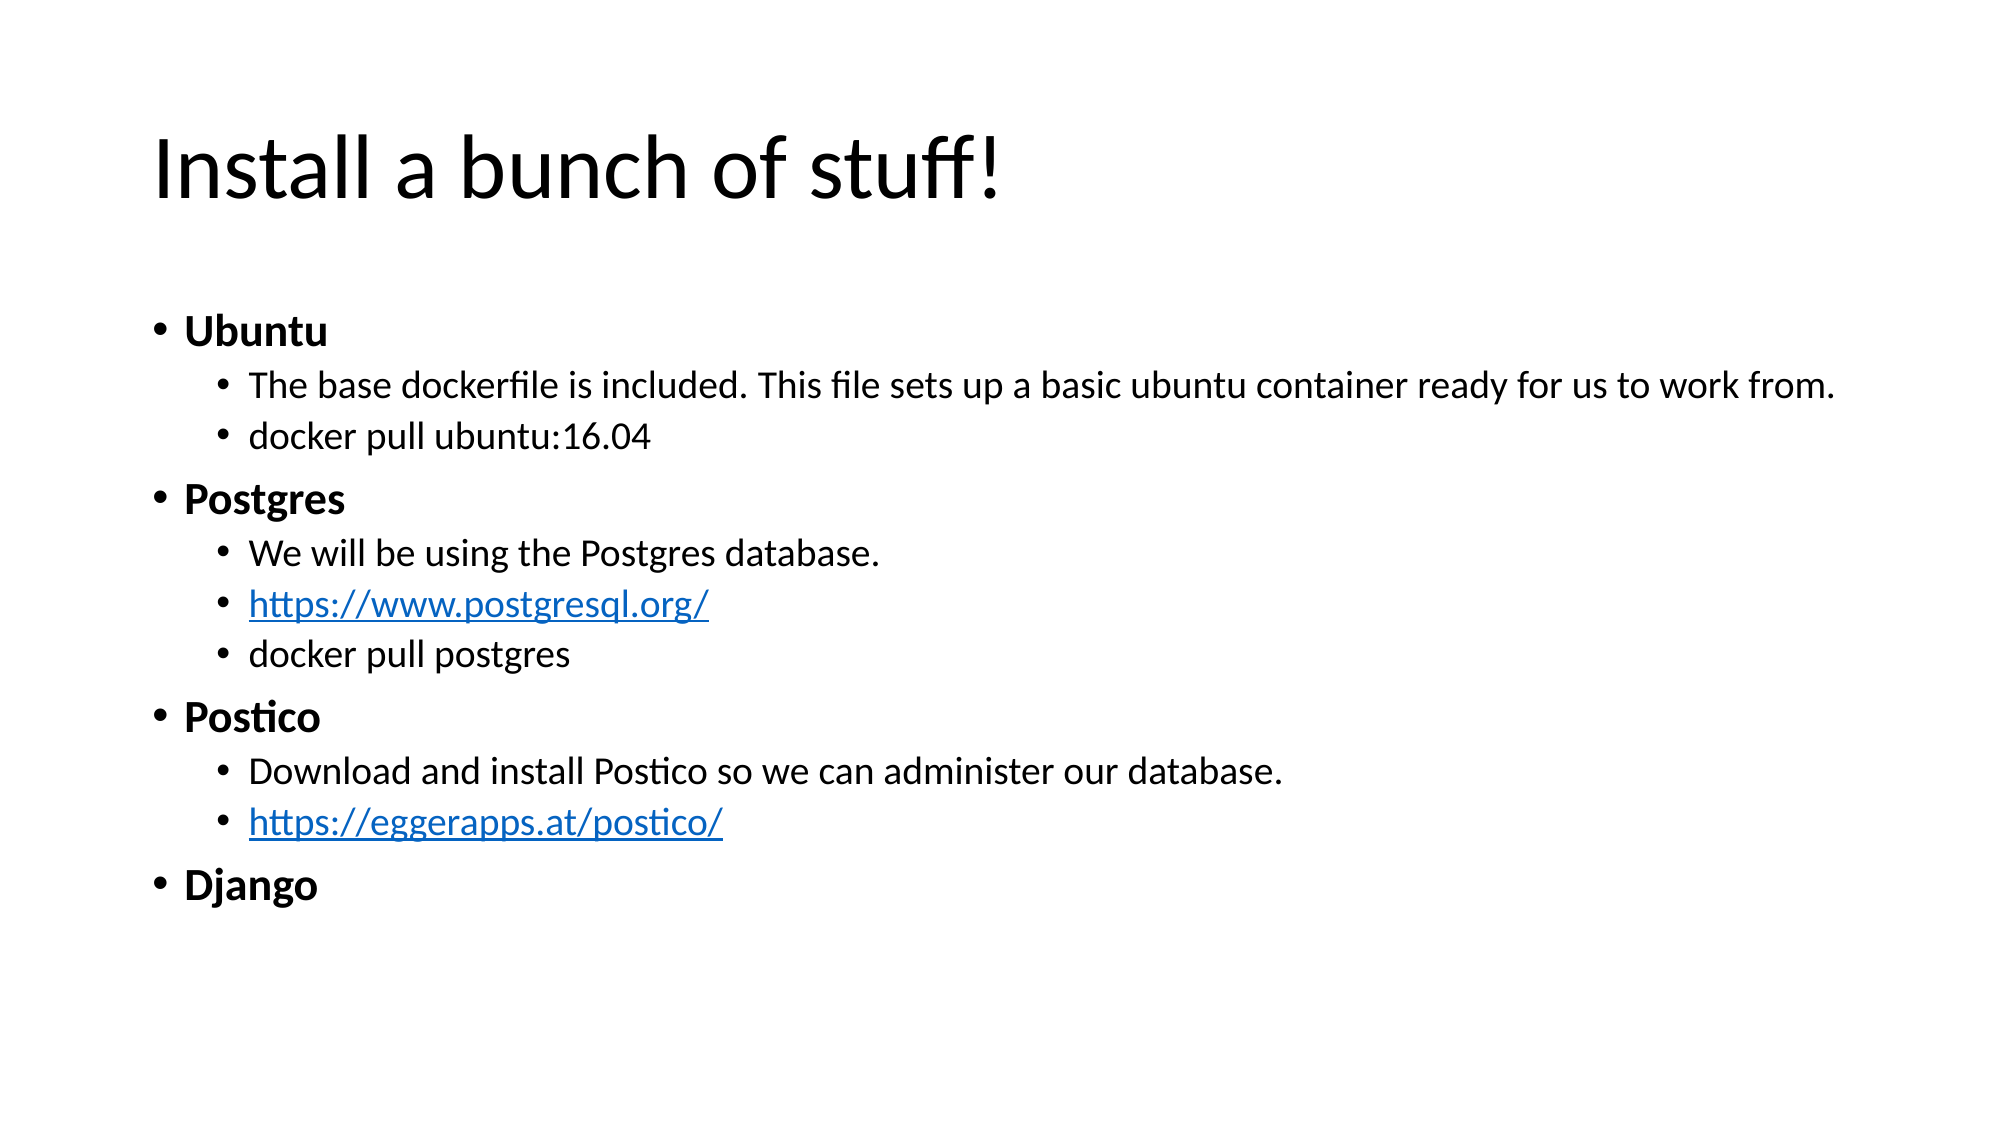

# Install a bunch of stuff!
Ubuntu
The base dockerfile is included. This file sets up a basic ubuntu container ready for us to work from.
docker pull ubuntu:16.04
Postgres
We will be using the Postgres database.
https://www.postgresql.org/
docker pull postgres
Postico
Download and install Postico so we can administer our database.
https://eggerapps.at/postico/
Django